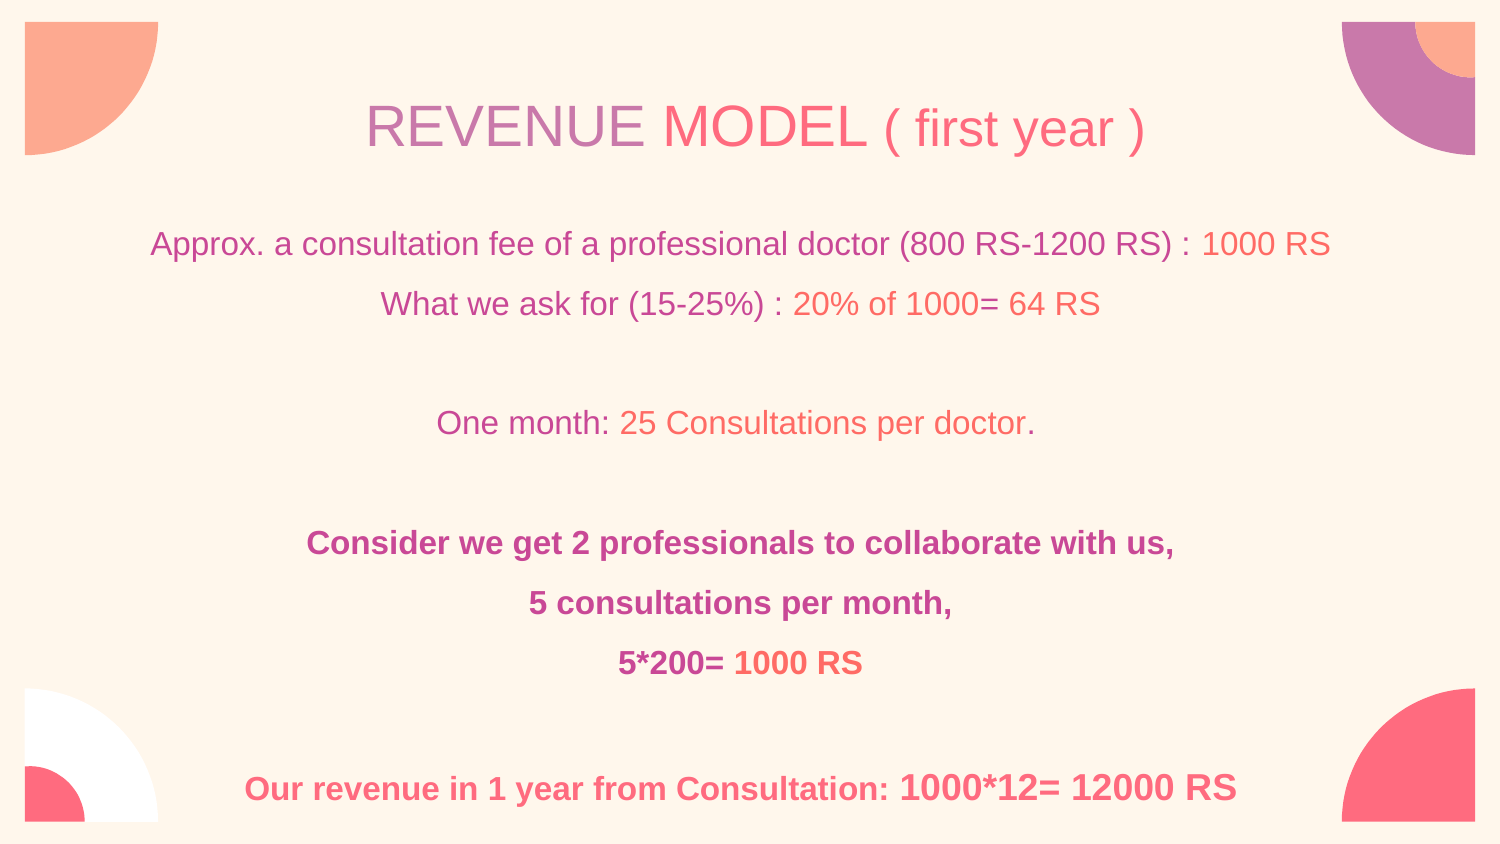

REVENUE MODEL ( first year )
# Approx. a consultation fee of a professional doctor (800 RS-1200 RS) : 1000 RS
What we ask for (15-25%) : 20% of 1000= 64 RS

One month: 25 Consultations per doctor.

Consider we get 2 professionals to collaborate with us,
5 consultations per month,
5*200= 1000 RS

Our revenue in 1 year from Consultation: 1000*12= 12000 RS